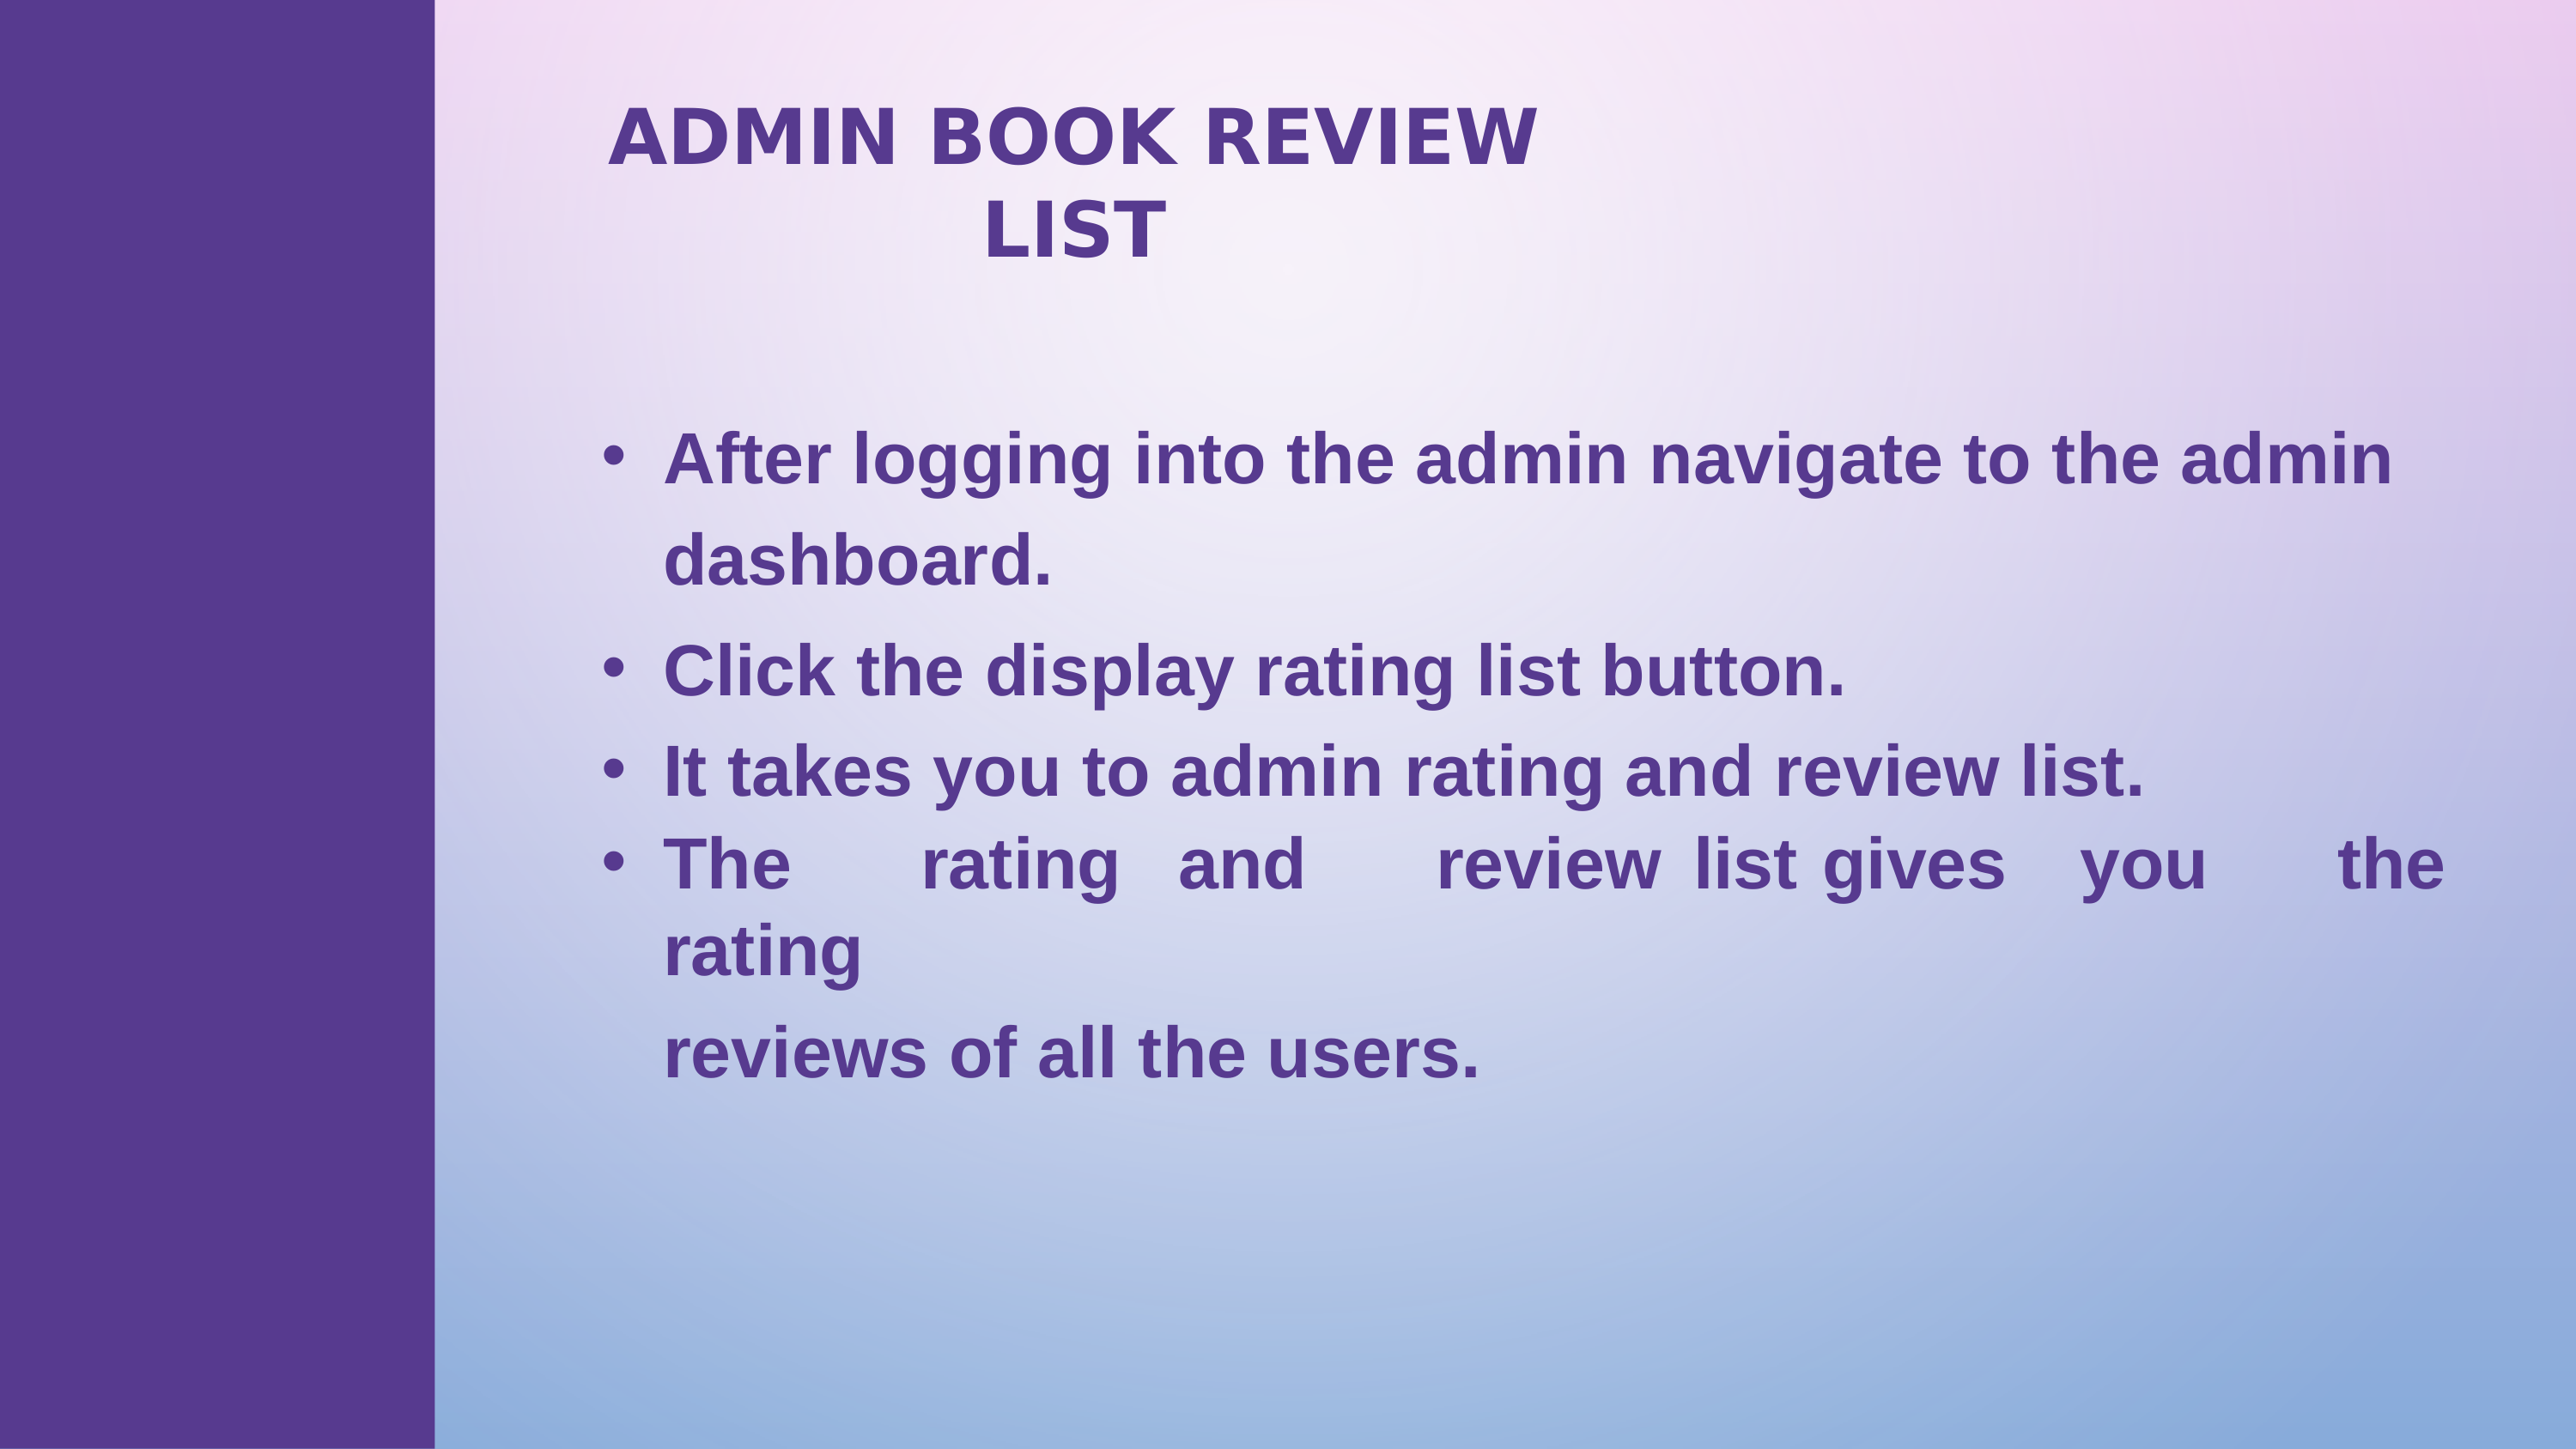

# ADMIN BOOK REVIEW LIST
After logging into the admin navigate to the admin  dashboard.
Click the display rating list button.
It takes you to admin rating and review list.
The	rating	and	review	list	gives	you	the	rating
reviews of all the users.